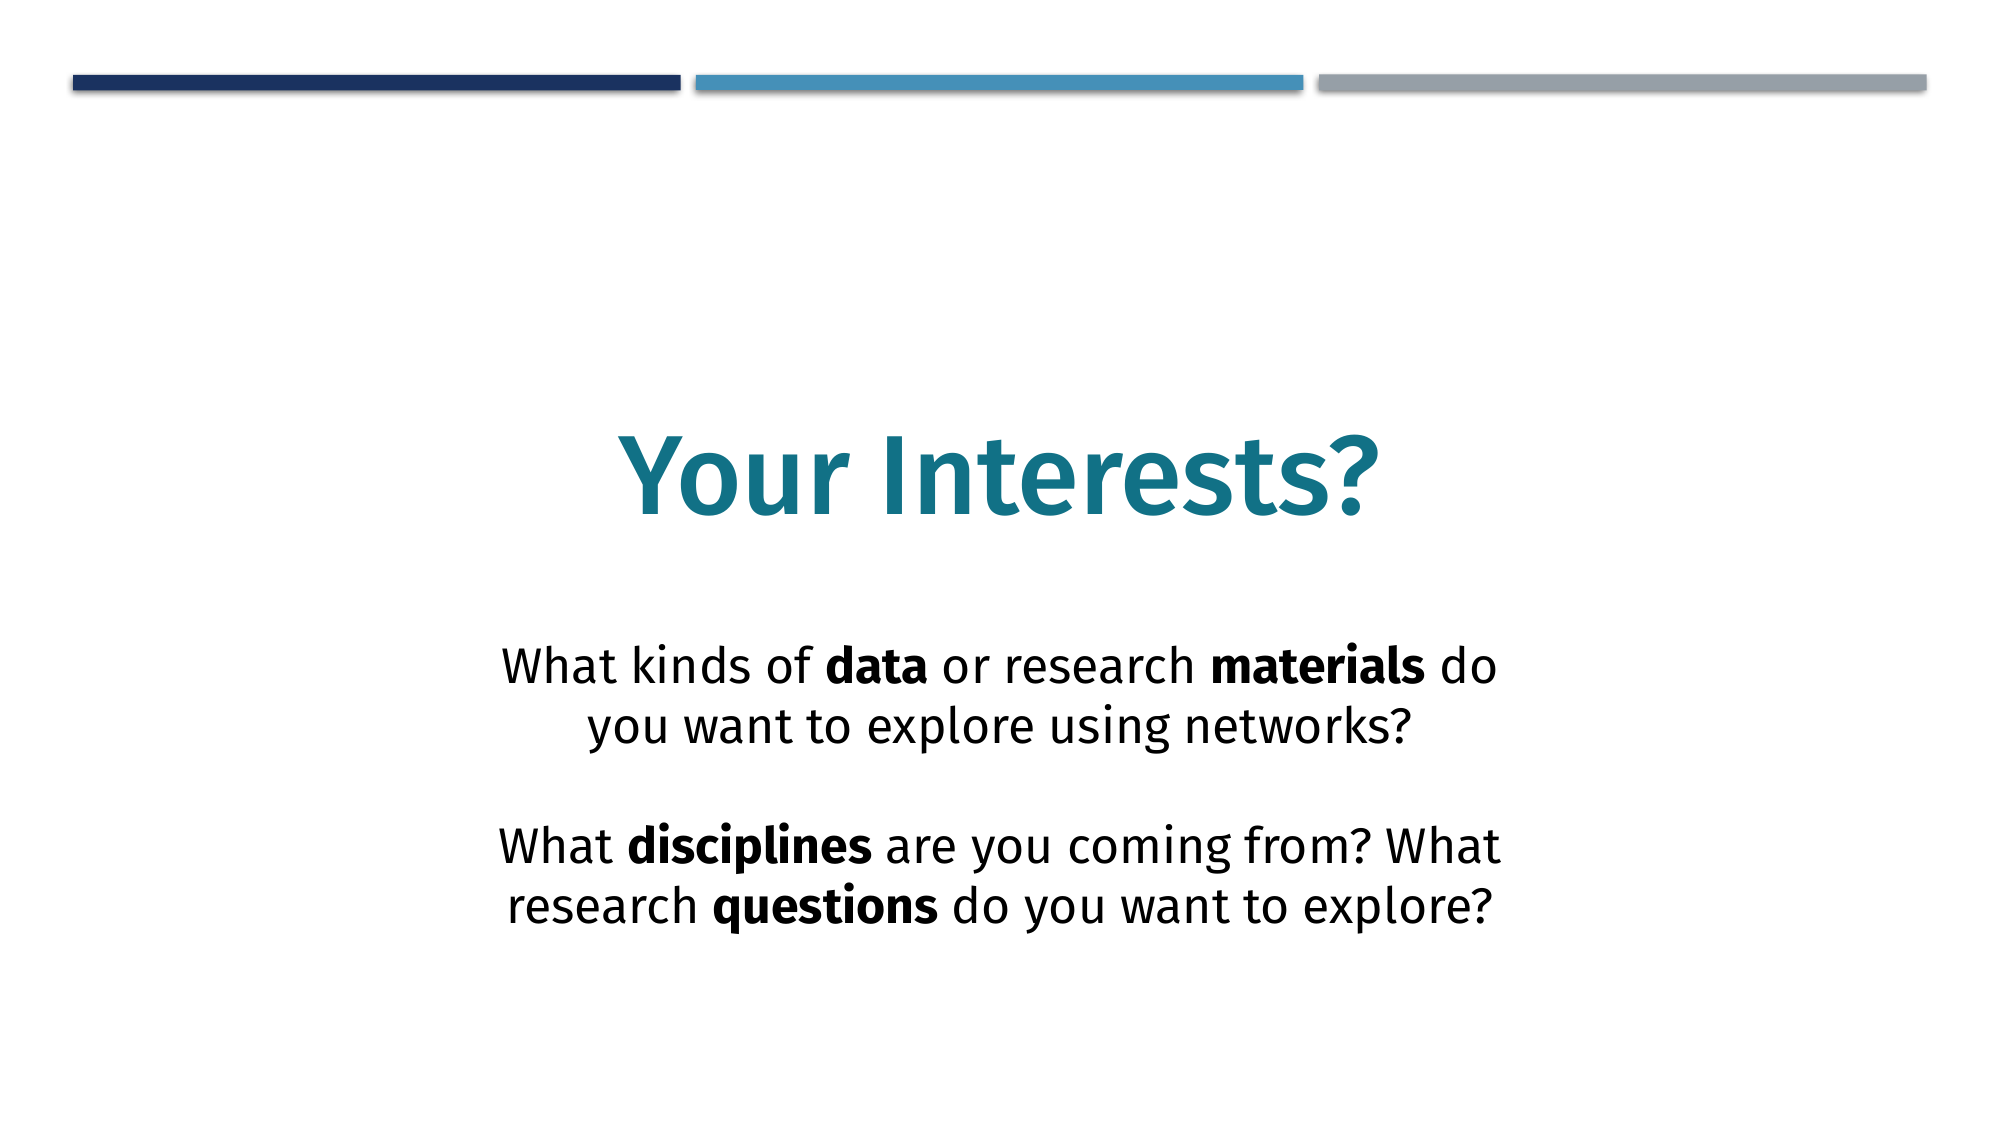

Your Interests?
What kinds of data or research materials do you want to explore using networks?

What disciplines are you coming from? What research questions do you want to explore?